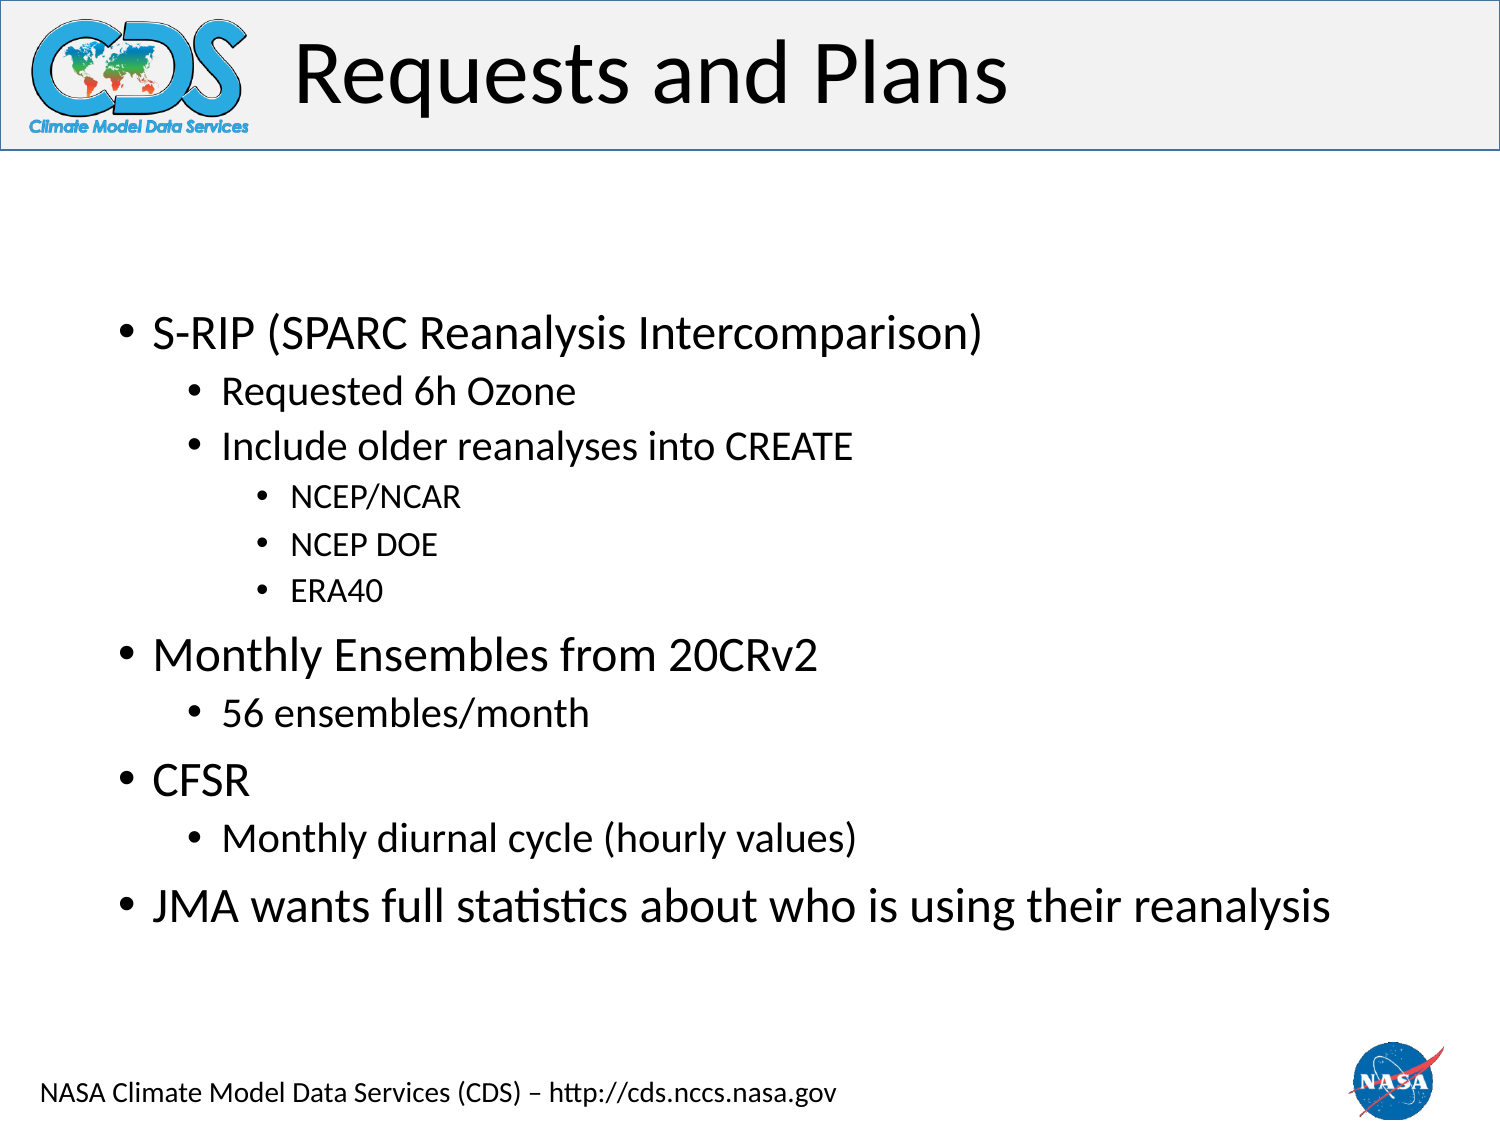

# Requests and Plans
S-RIP (SPARC Reanalysis Intercomparison)
Requested 6h Ozone
Include older reanalyses into CREATE
NCEP/NCAR
NCEP DOE
ERA40
Monthly Ensembles from 20CRv2
56 ensembles/month
CFSR
Monthly diurnal cycle (hourly values)
JMA wants full statistics about who is using their reanalysis